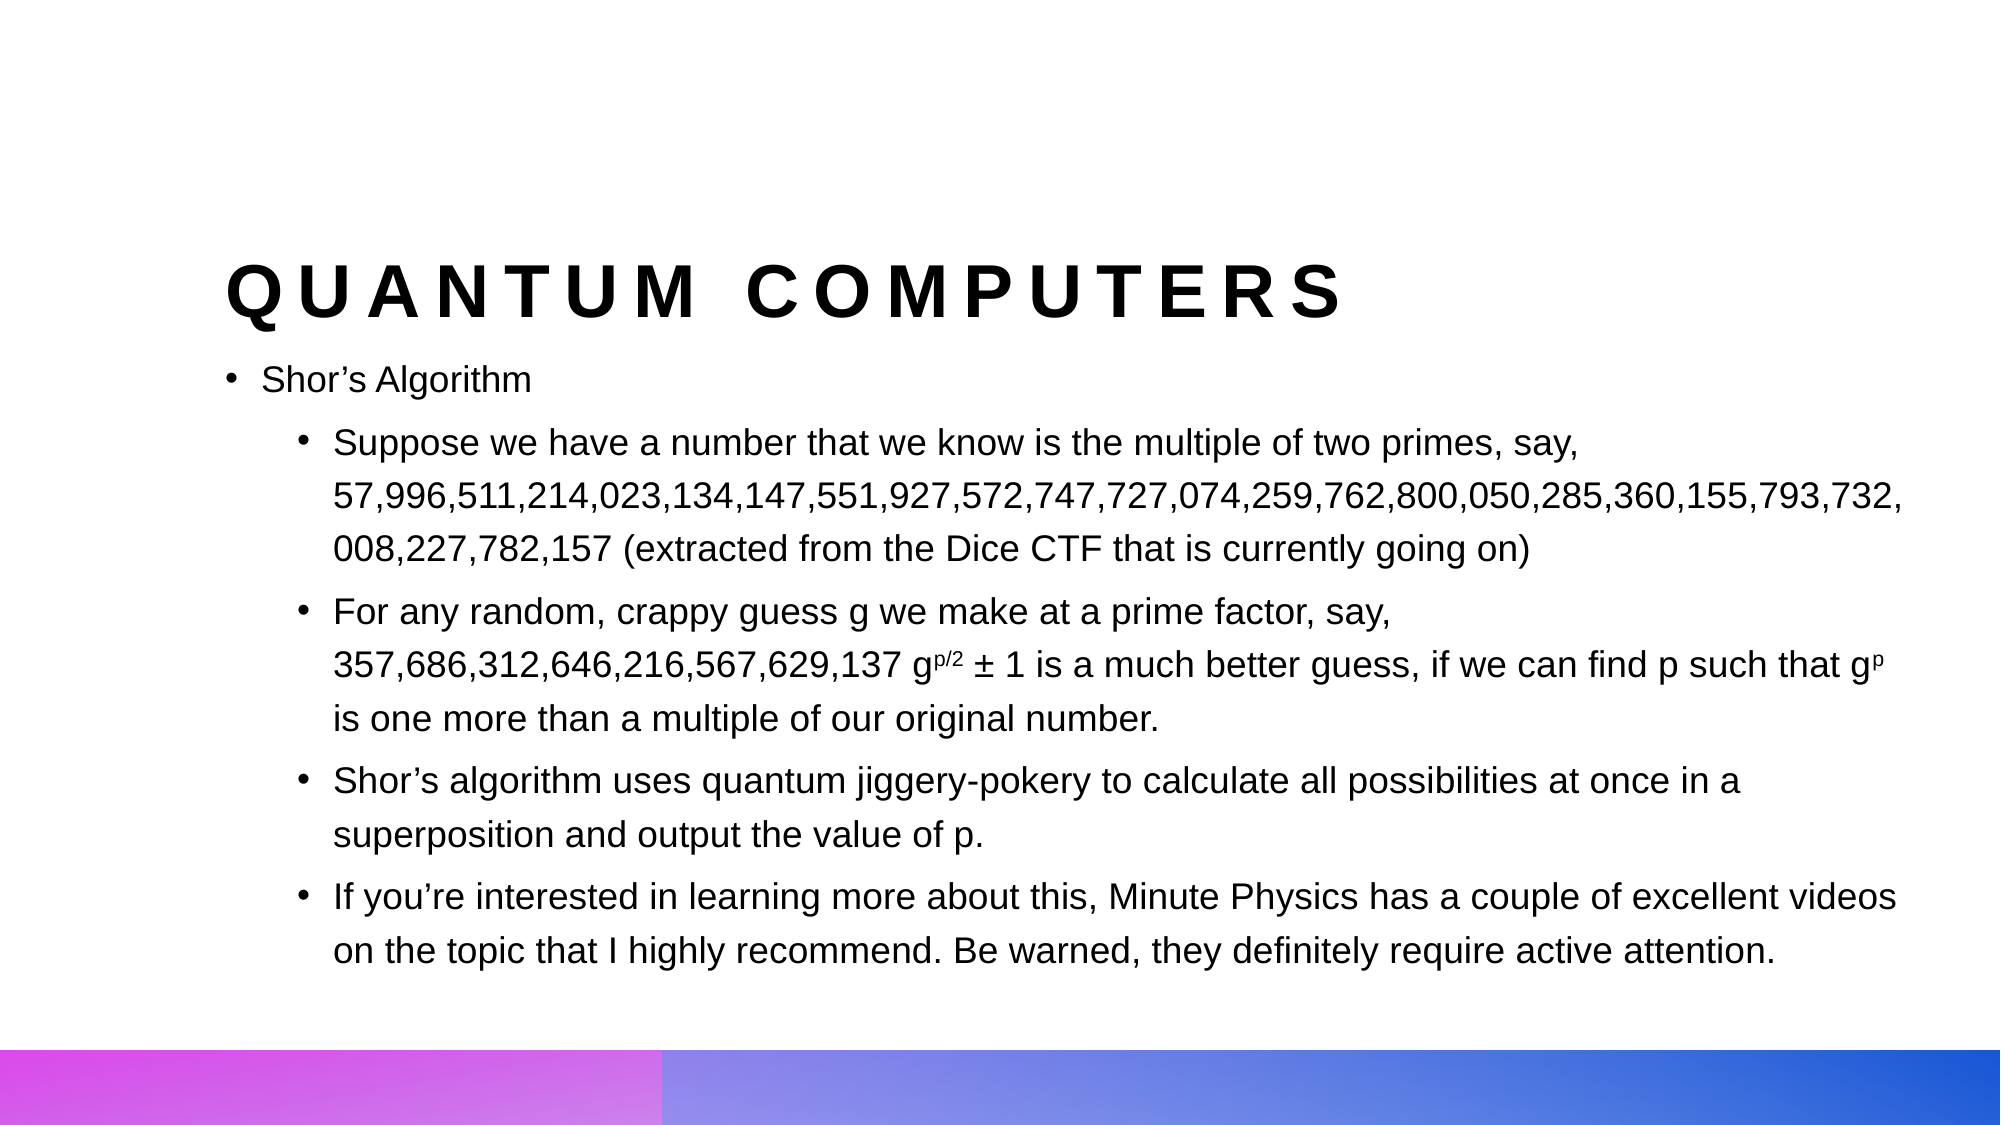

# Quantum Computers
Shor’s Algorithm
Suppose we have a number that we know is the multiple of two primes, say, 57,996,511,214,023,134,147,551,927,572,747,727,074,259,762,800,050,285,360,155,793,732,008,227,782,157 (extracted from the Dice CTF that is currently going on)
For any random, crappy guess g we make at a prime factor, say, 357,686,312,646,216,567,629,137 gp/2 ± 1 is a much better guess, if we can find p such that gp is one more than a multiple of our original number.
Shor’s algorithm uses quantum jiggery-pokery to calculate all possibilities at once in a superposition and output the value of p.
If you’re interested in learning more about this, Minute Physics has a couple of excellent videos on the topic that I highly recommend. Be warned, they definitely require active attention.